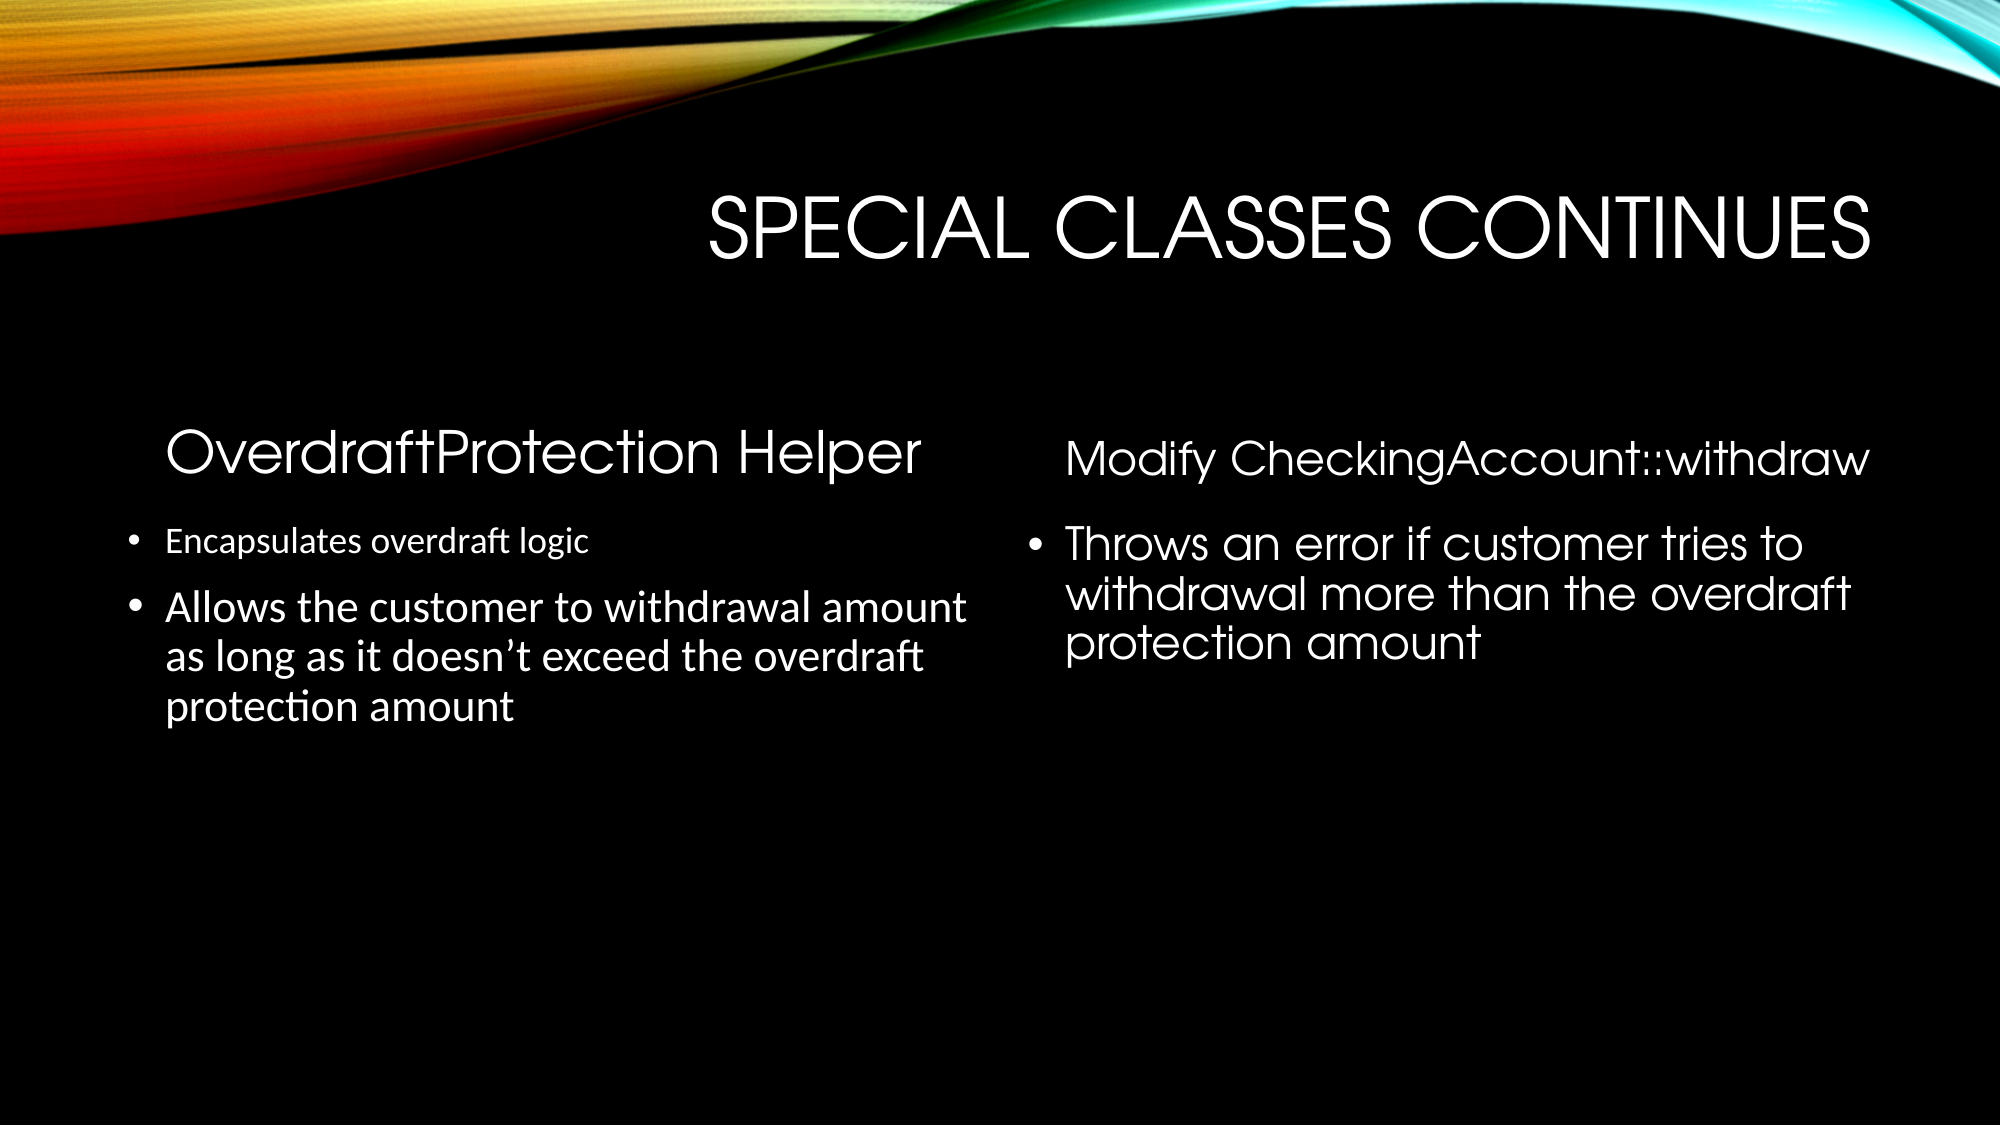

# Special Classes Continues
OverdraftProtection Helper
Modify CheckingAccount::withdraw
Encapsulates overdraft logic
Allows the customer to withdrawal amount as long as it doesn’t exceed the overdraft protection amount
Throws an error if customer tries to withdrawal more than the overdraft protection amount